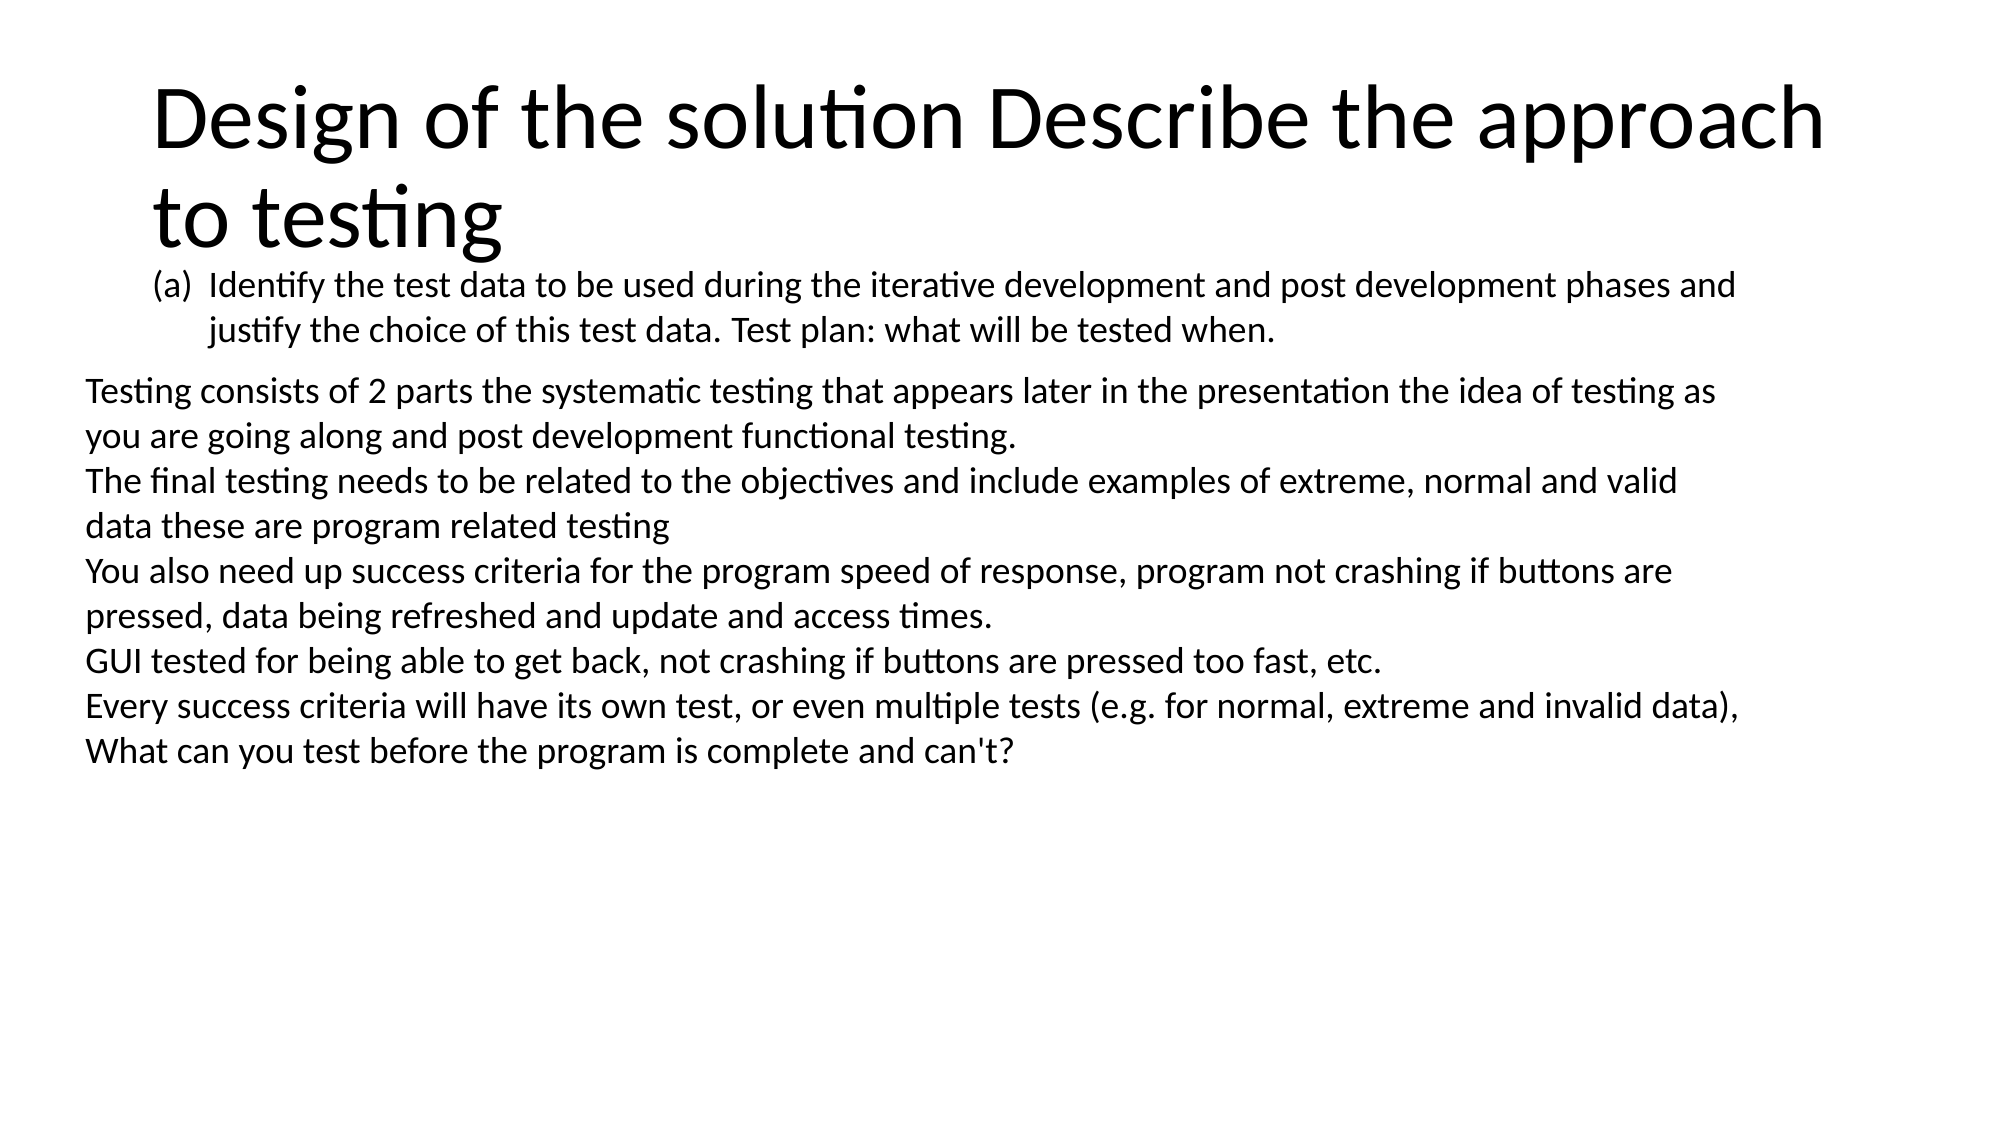

# Design of the solution Describe the approach to testing
Identify the test data to be used during the iterative development and post development phases and justify the choice of this test data. Test plan: what will be tested when.
Testing consists of 2 parts the systematic testing that appears later in the presentation the idea of testing as you are going along and post development functional testing.
The final testing needs to be related to the objectives and include examples of extreme, normal and valid data these are program related testing
You also need up success criteria for the program speed of response, program not crashing if buttons are pressed, data being refreshed and update and access times.
GUI tested for being able to get back, not crashing if buttons are pressed too fast, etc.
Every success criteria will have its own test, or even multiple tests (e.g. for normal, extreme and invalid data),
What can you test before the program is complete and can't?